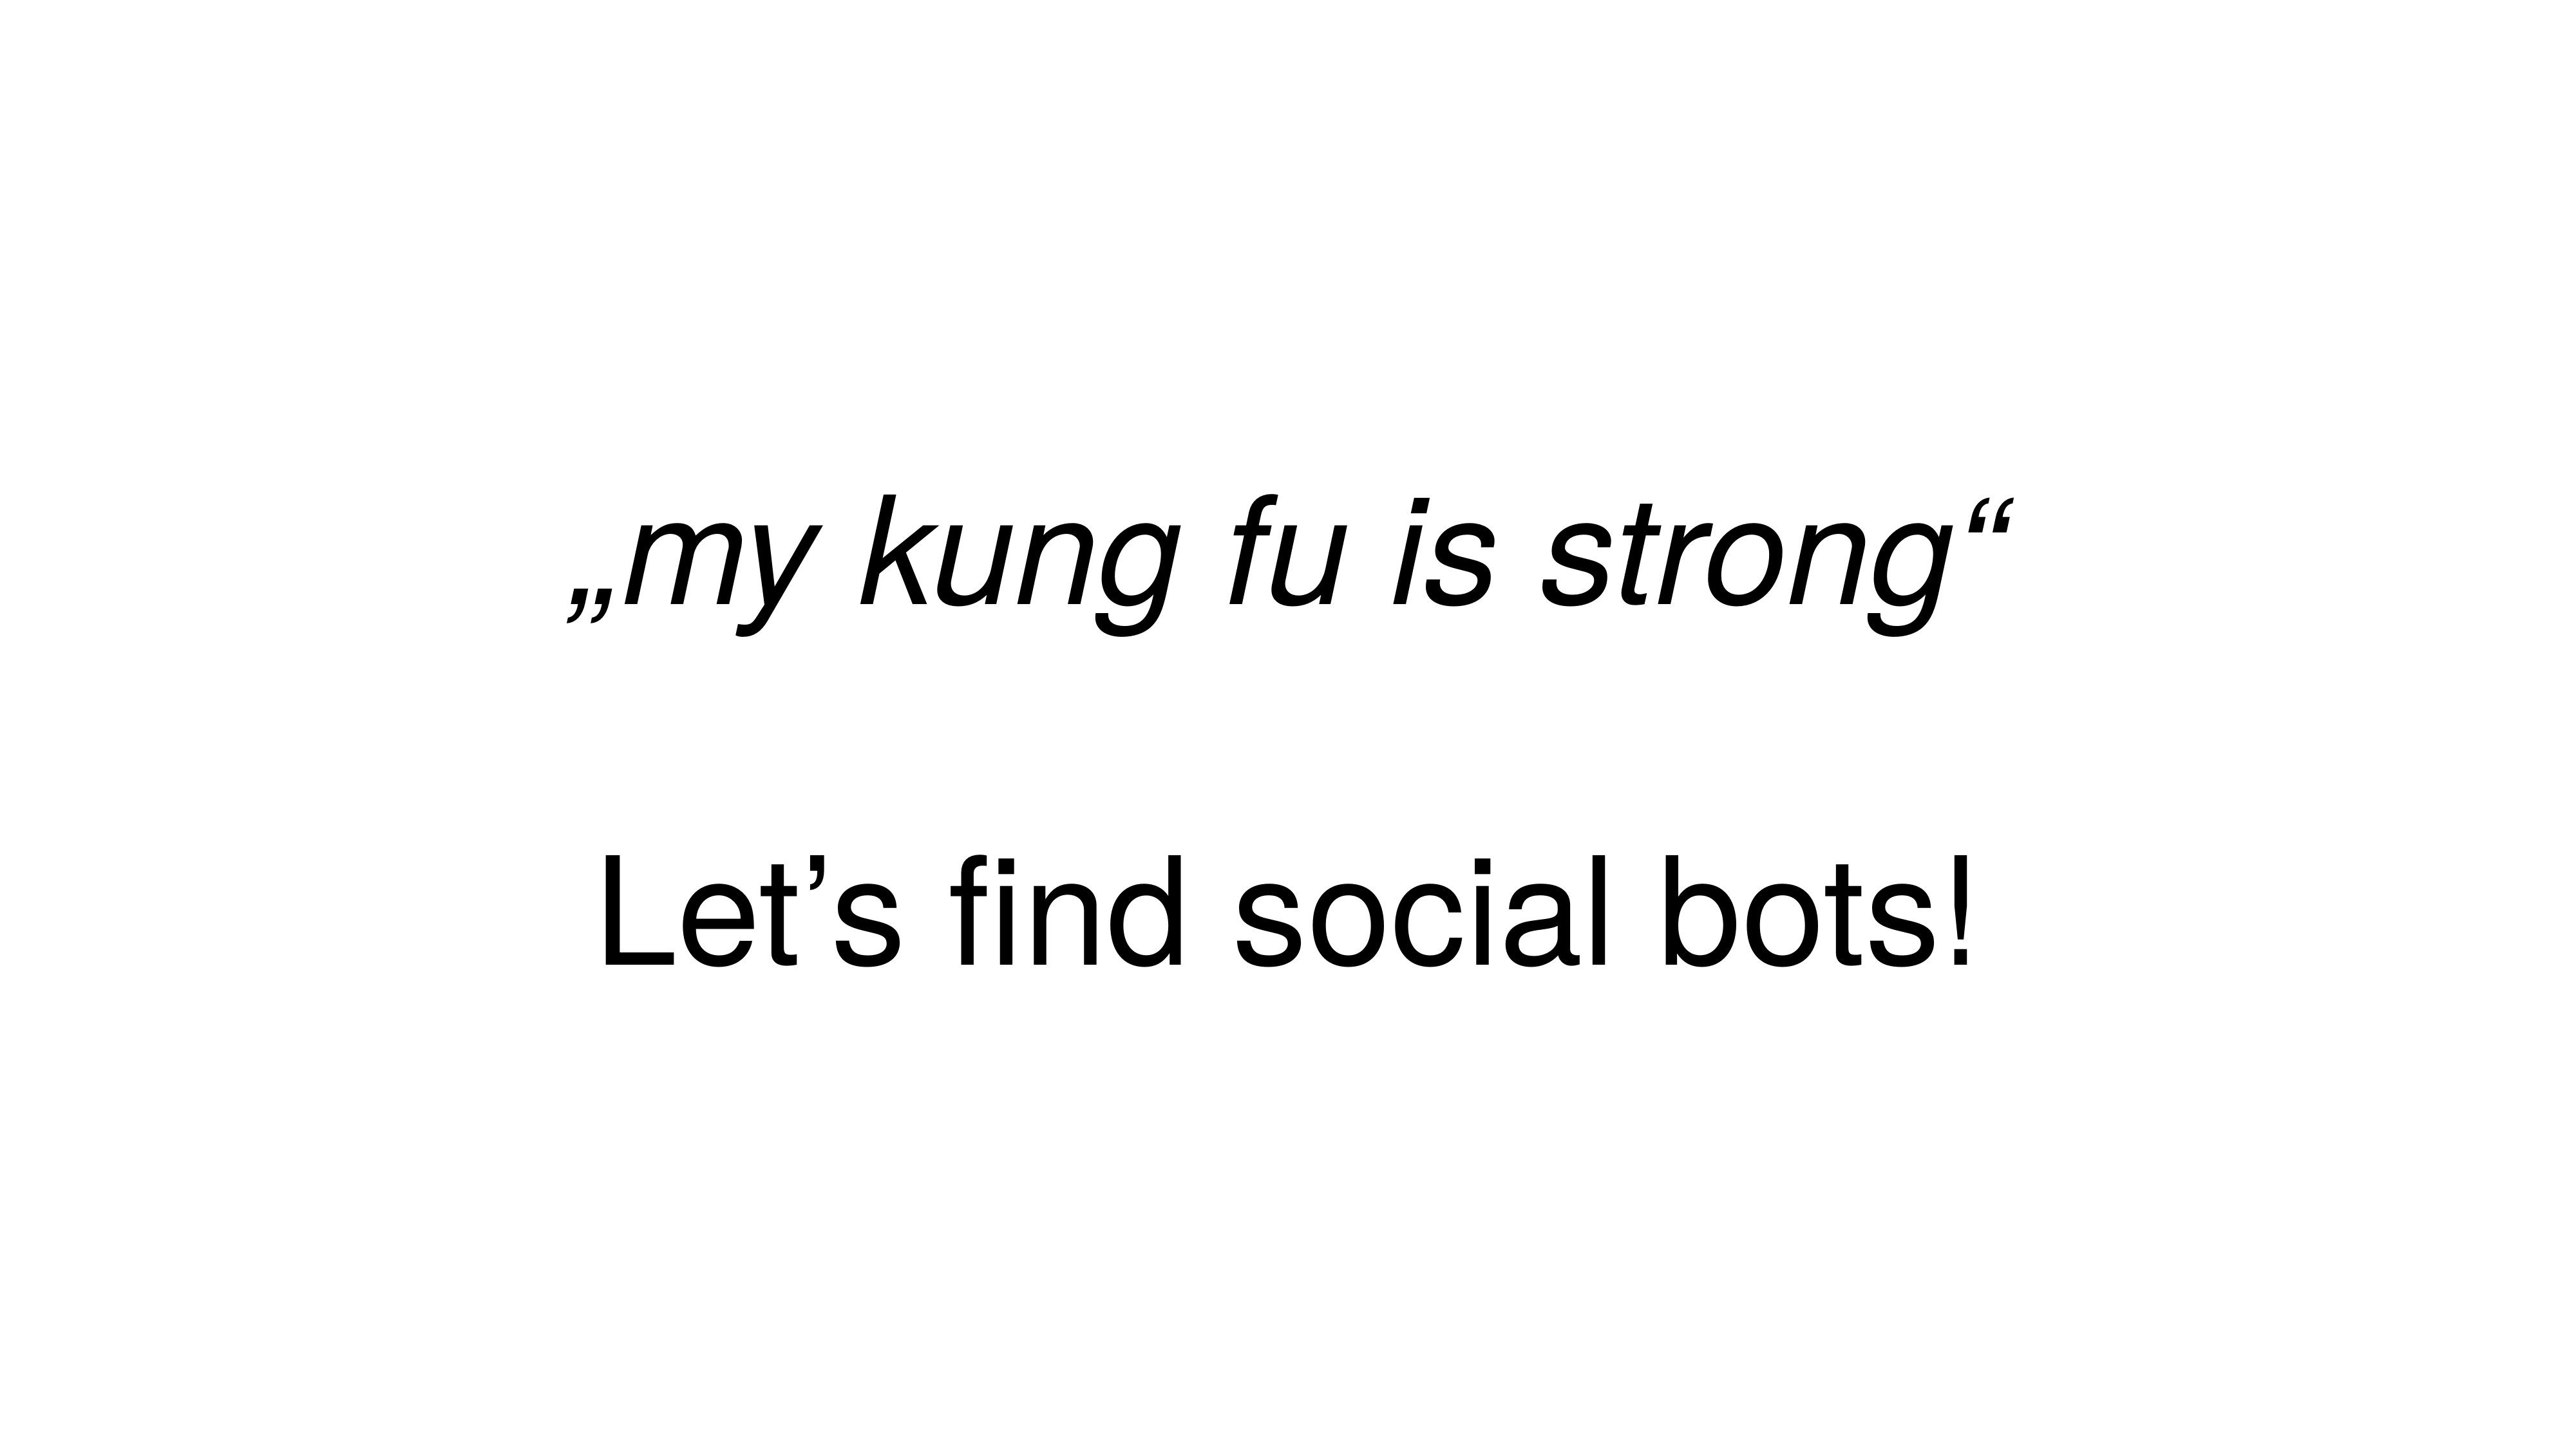

# „my kung fu is strong“

Let’s find social bots!